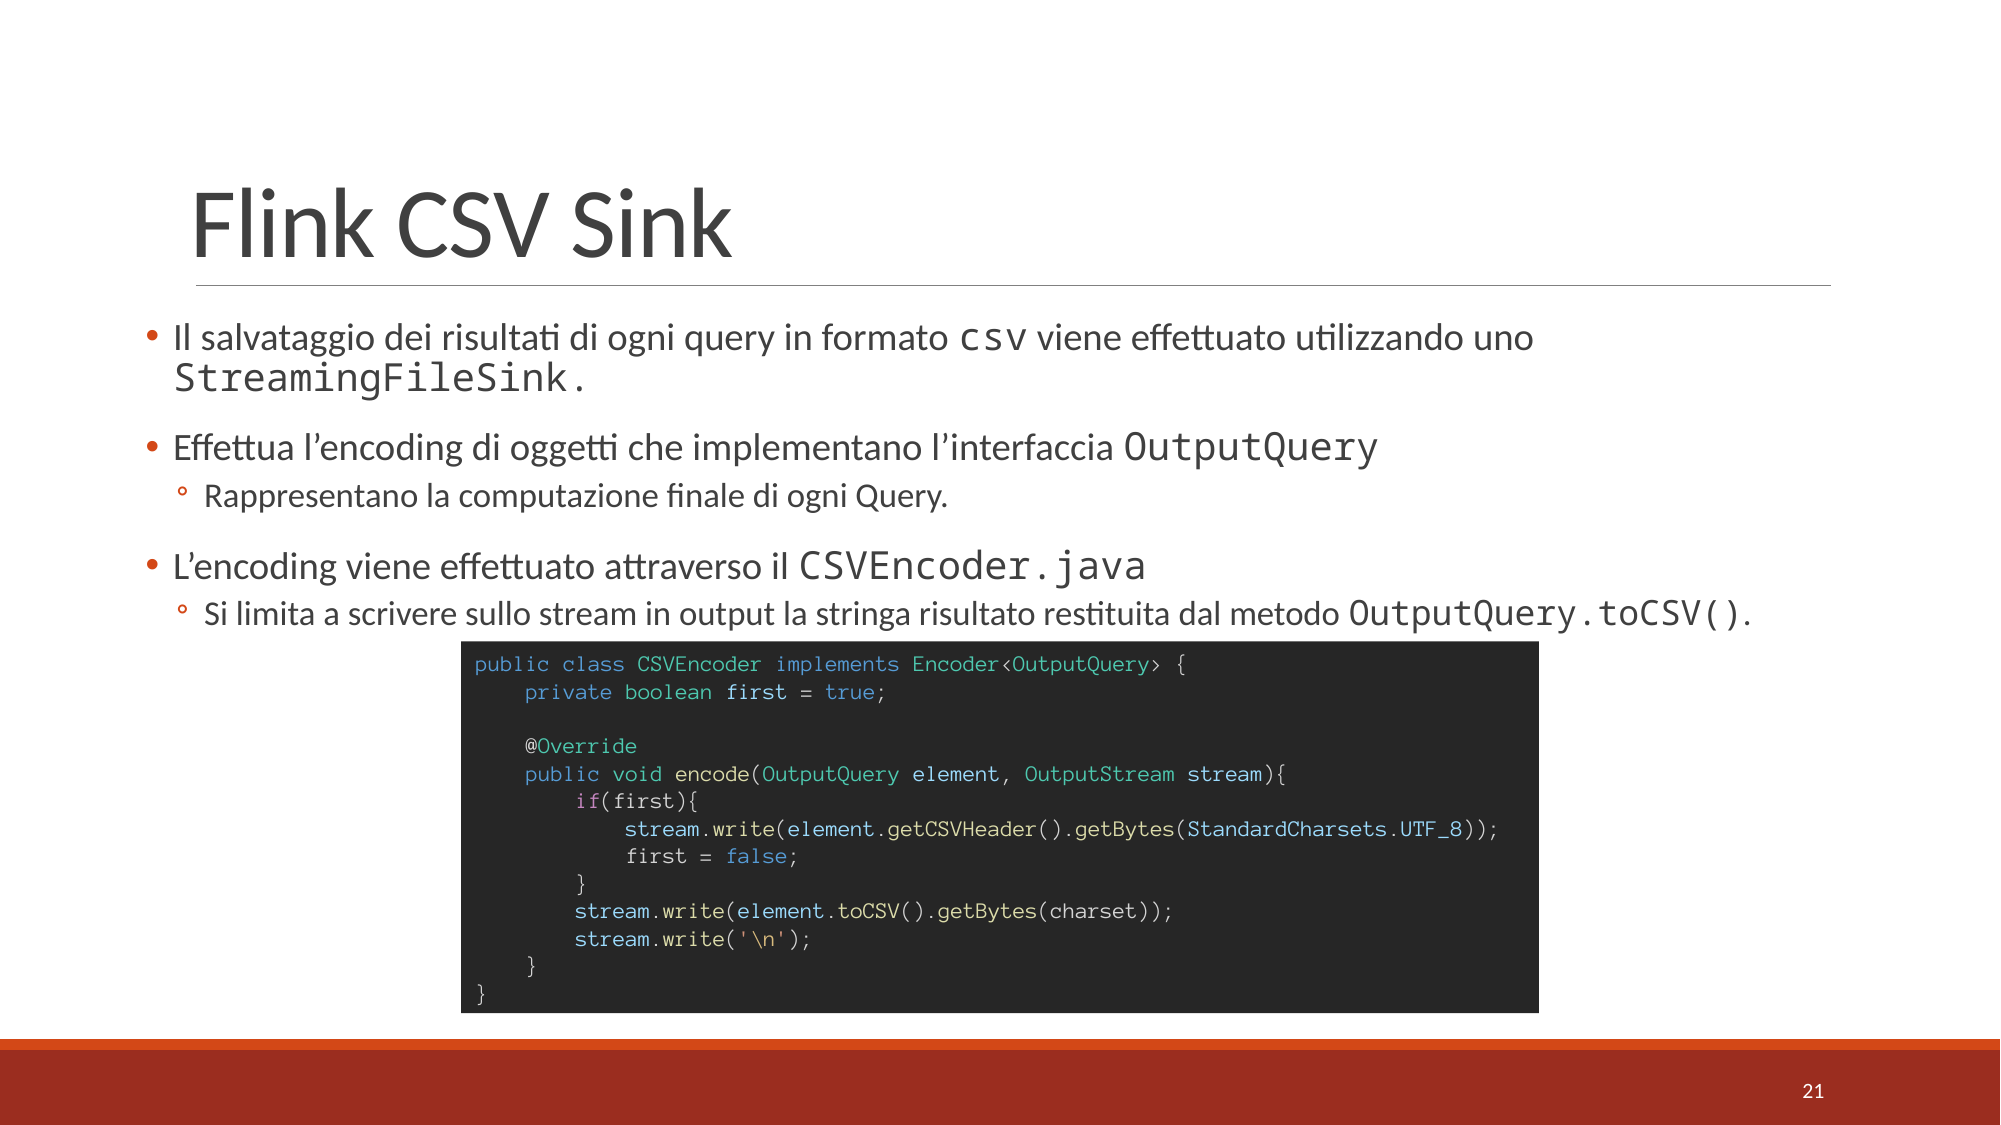

# Flink CSV Sink
Il salvataggio dei risultati di ogni query in formato csv viene effettuato utilizzando uno StreamingFileSink.
Effettua l’encoding di oggetti che implementano l’interfaccia OutputQuery
Rappresentano la computazione finale di ogni Query.
L’encoding viene effettuato attraverso il CSVEncoder.java
Si limita a scrivere sullo stream in output la stringa risultato restituita dal metodo OutputQuery.toCSV().
public class CSVEncoder implements Encoder<OutputQuery> {
    private boolean first = true;
    @Override
    public void encode(OutputQuery element, OutputStream stream){
        if(first){
            stream.write(element.getCSVHeader().getBytes(StandardCharsets.UTF_8));
            first = false;
        }
        stream.write(element.toCSV().getBytes(charset));
        stream.write('\n');
    }
}
21